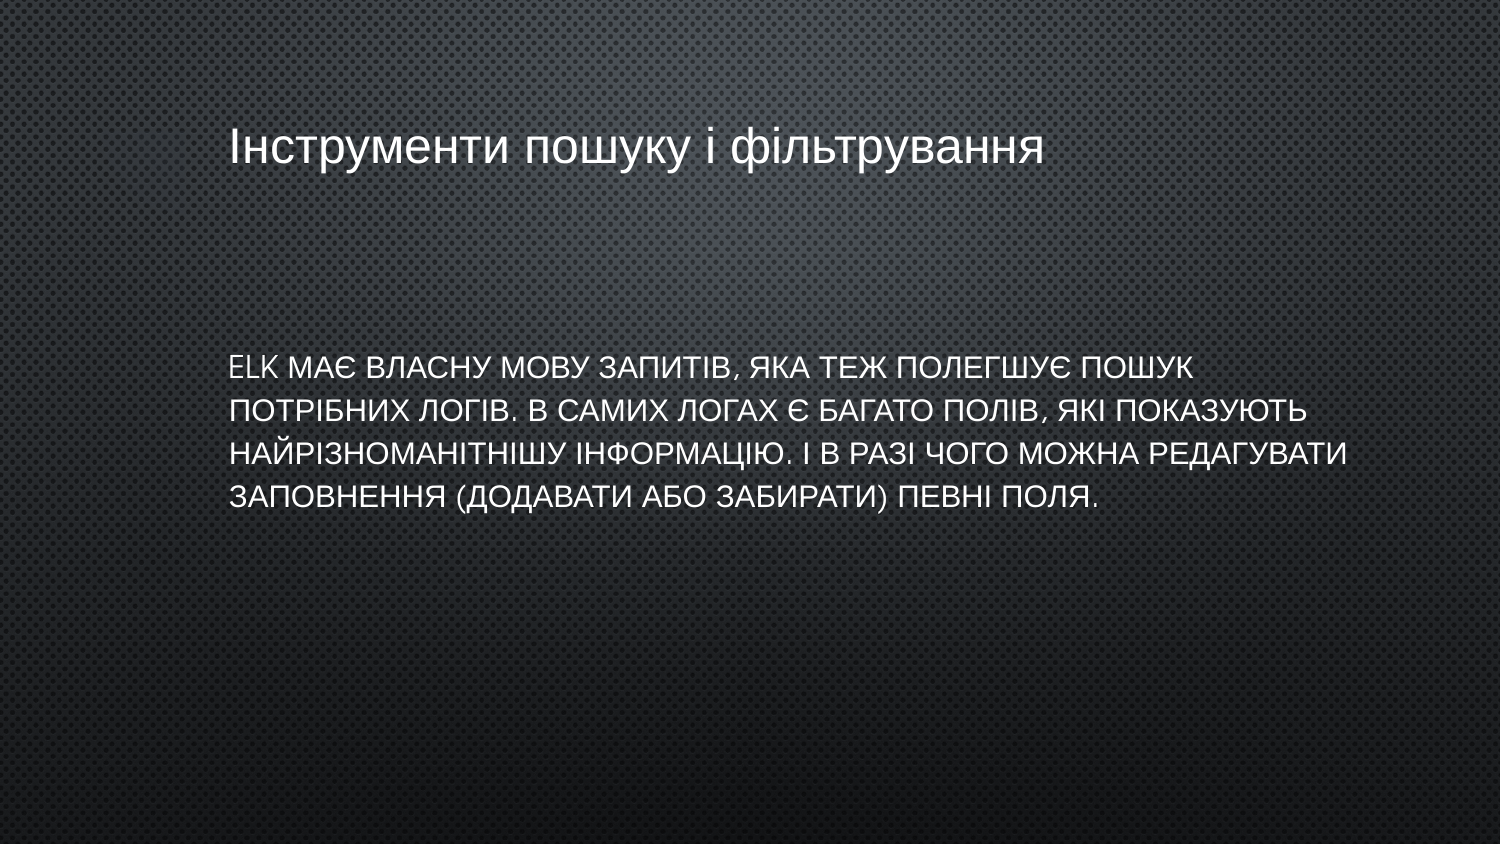

# Інструменти пошуку і фільтрування

ELK має власну мову запитів, яка теж полегшує пошук потрібних логів. В самих логах є багато полів, які показують найрізноманітнішу інформацію. І в разі чого можна редагувати заповнення (додавати або забирати) певні поля.